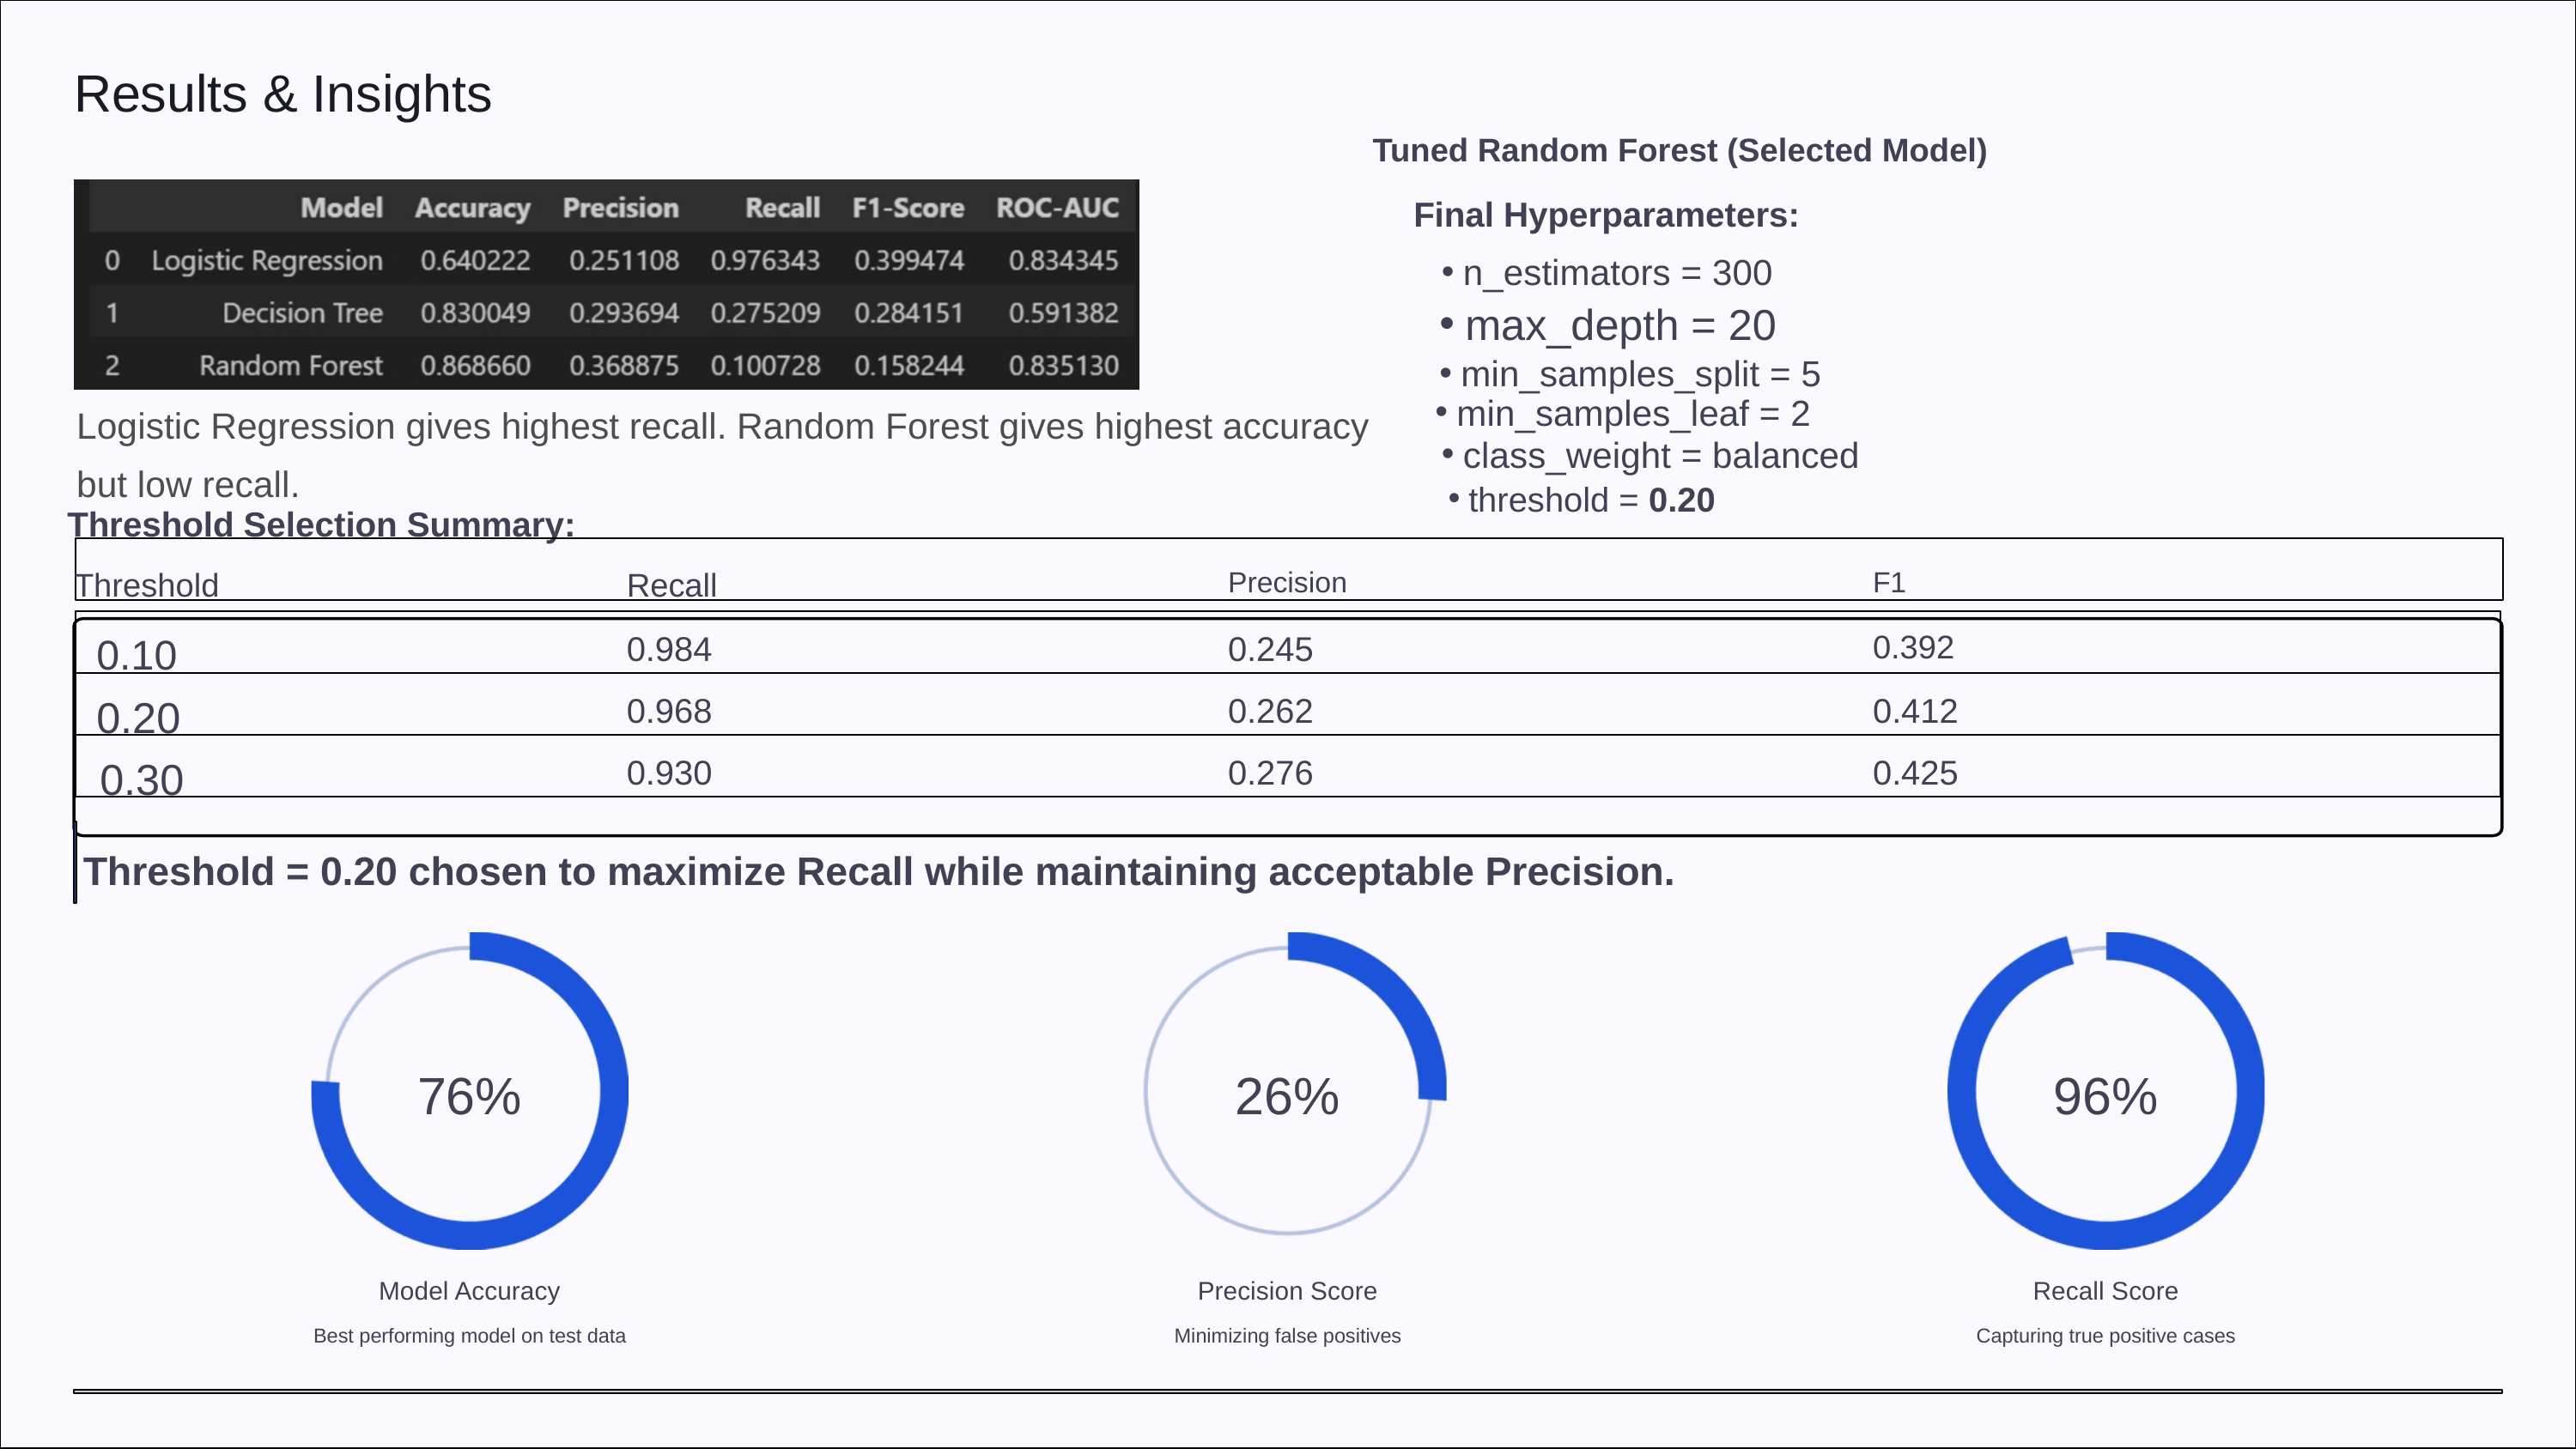

Results & Insights
Tuned Random Forest (Selected Model)
Final Hyperparameters:

n_estimators = 300
max_depth = 20
min_samples_split = 5
min_samples_leaf = 2
Logistic Regression gives highest recall. Random Forest gives highest accuracy but low recall.
class_weight = balanced
threshold = 0.20
Threshold Selection Summary:

Threshold
Recall
Precision
F1
0.10
0.984
0.245
0.392

0.20
0.968
0.262
0.412

0.30
0.930
0.276
0.425

Threshold = 0.20 chosen to maximize Recall while maintaining acceptable Precision.

76%
26%
96%
Model Accuracy
Precision Score
Recall Score
Best performing model on test data
Minimizing false positives
Capturing true positive cases